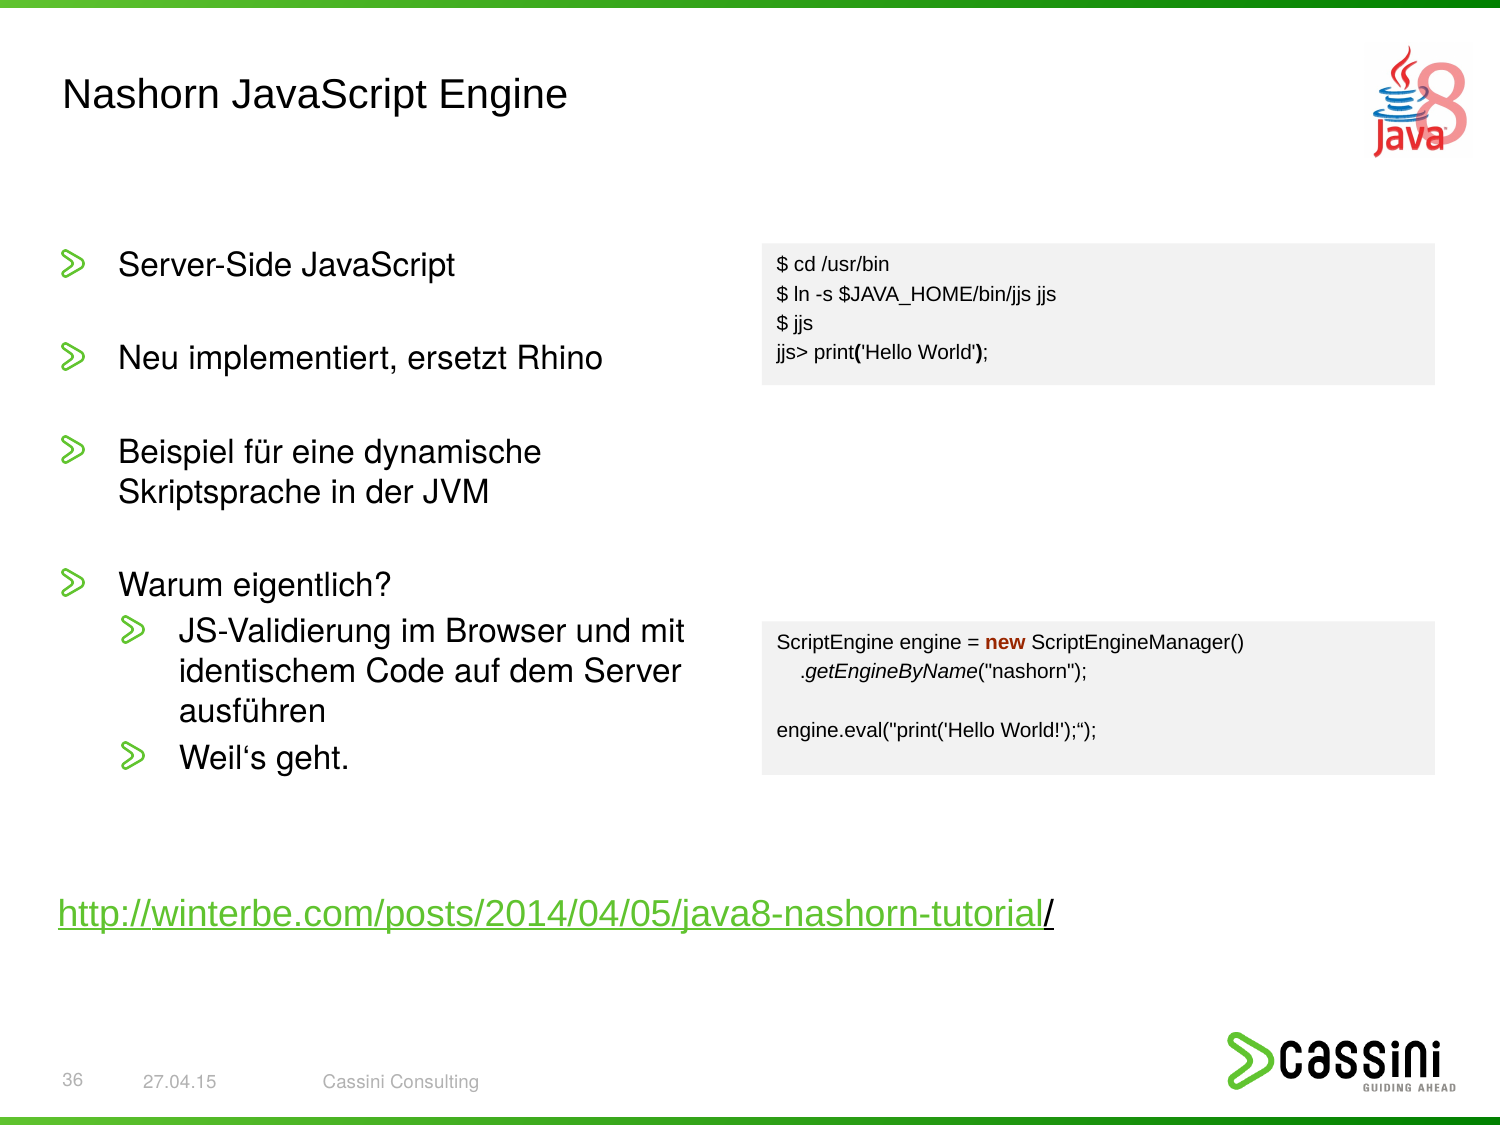

# Nashorn JavaScript Engine
Server-Side JavaScript

Neu implementiert, ersetzt Rhino

Beispiel für eine dynamische Skriptsprache in der JVM

Warum eigentlich?
JS-Validierung im Browser und mit identischem Code auf dem Server ausführen
Weil‘s geht.
$ cd /usr/bin
$ ln -s $JAVA_HOME/bin/jjs jjs
$ jjs
jjs> print('Hello World');
ScriptEngine engine = new ScriptEngineManager()
    .getEngineByName("nashorn");

engine.eval("print('Hello World!');“);
http://winterbe.com/posts/2014/04/05/java8-nashorn-tutorial/
36
27.04.15
Cassini Consulting